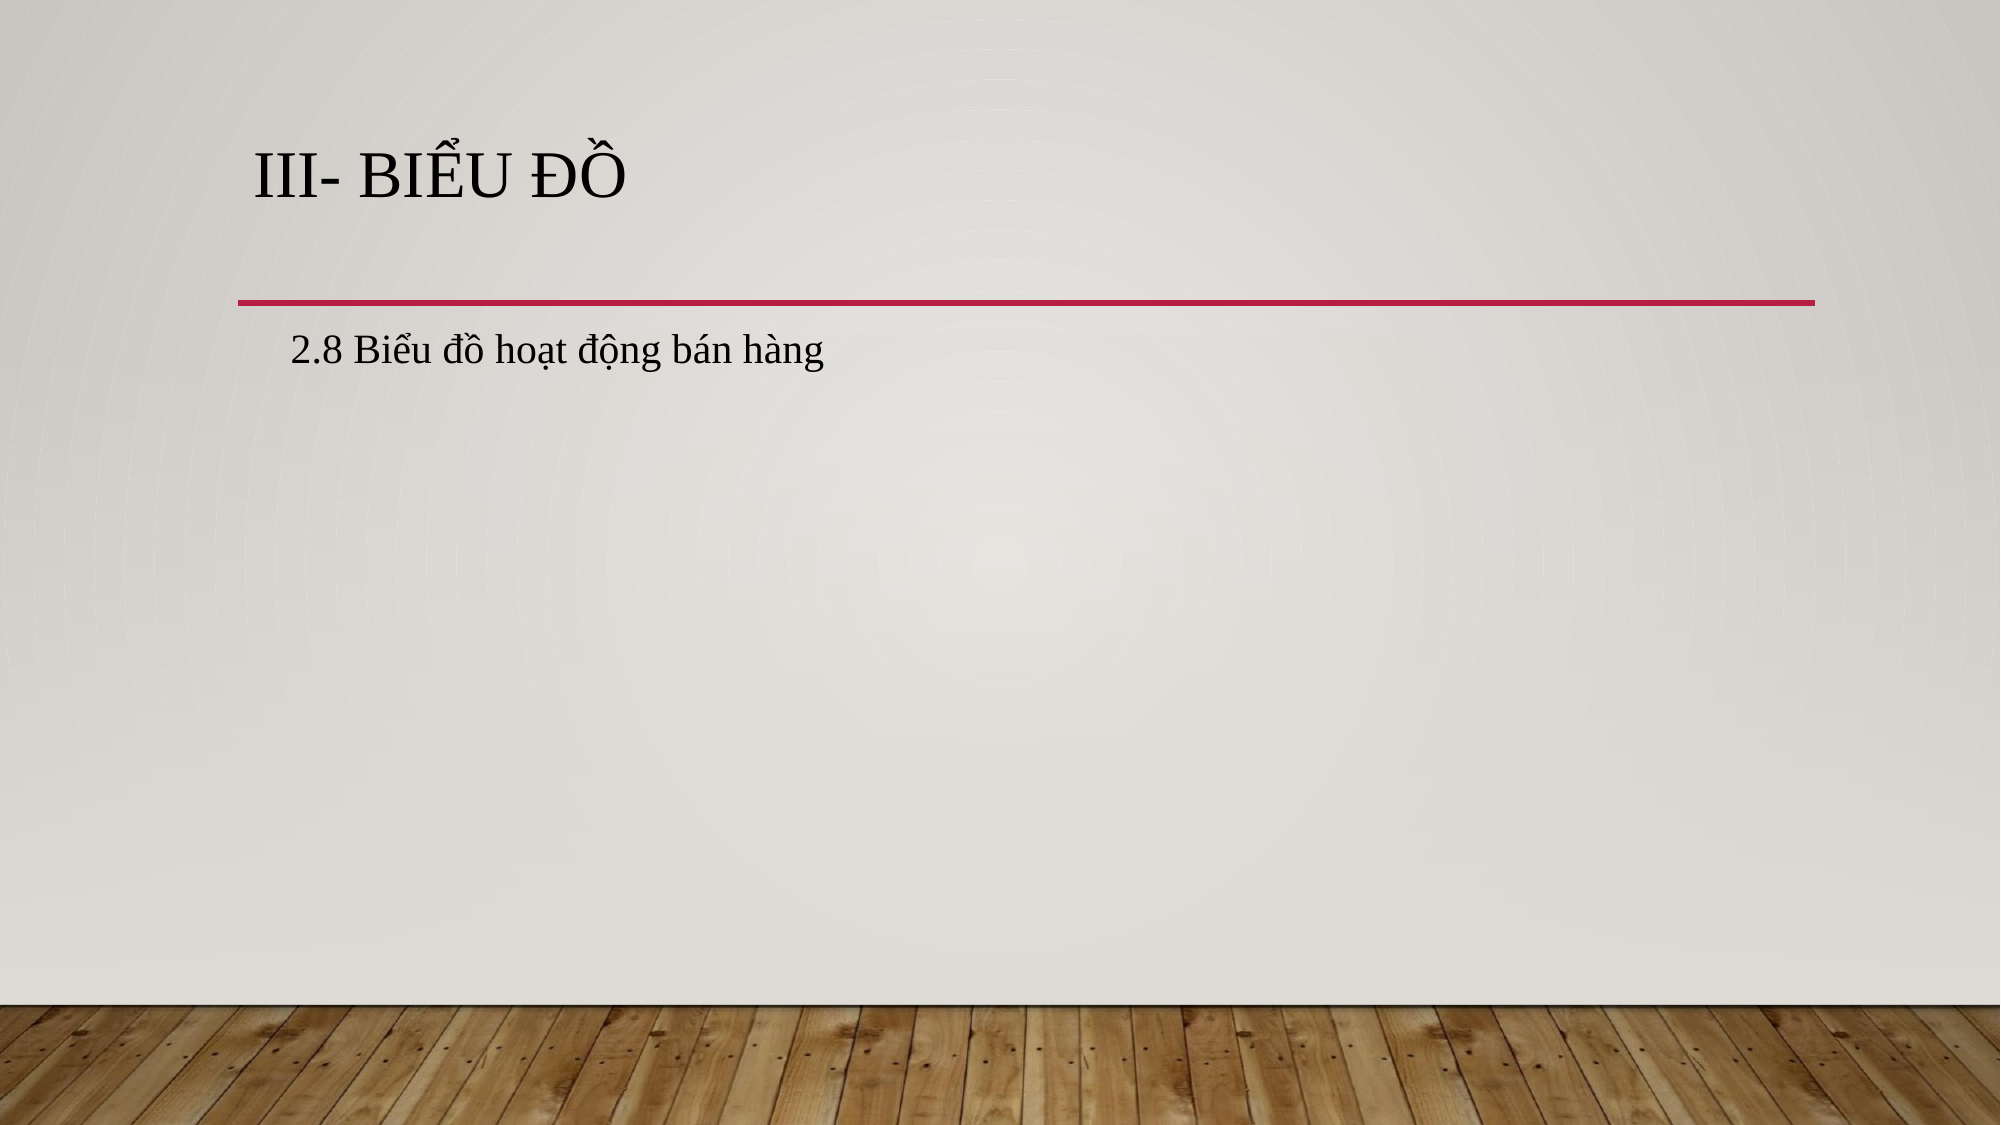

# III- BIỂU ĐỒ
2.8 Biểu đồ hoạt động bán hàng